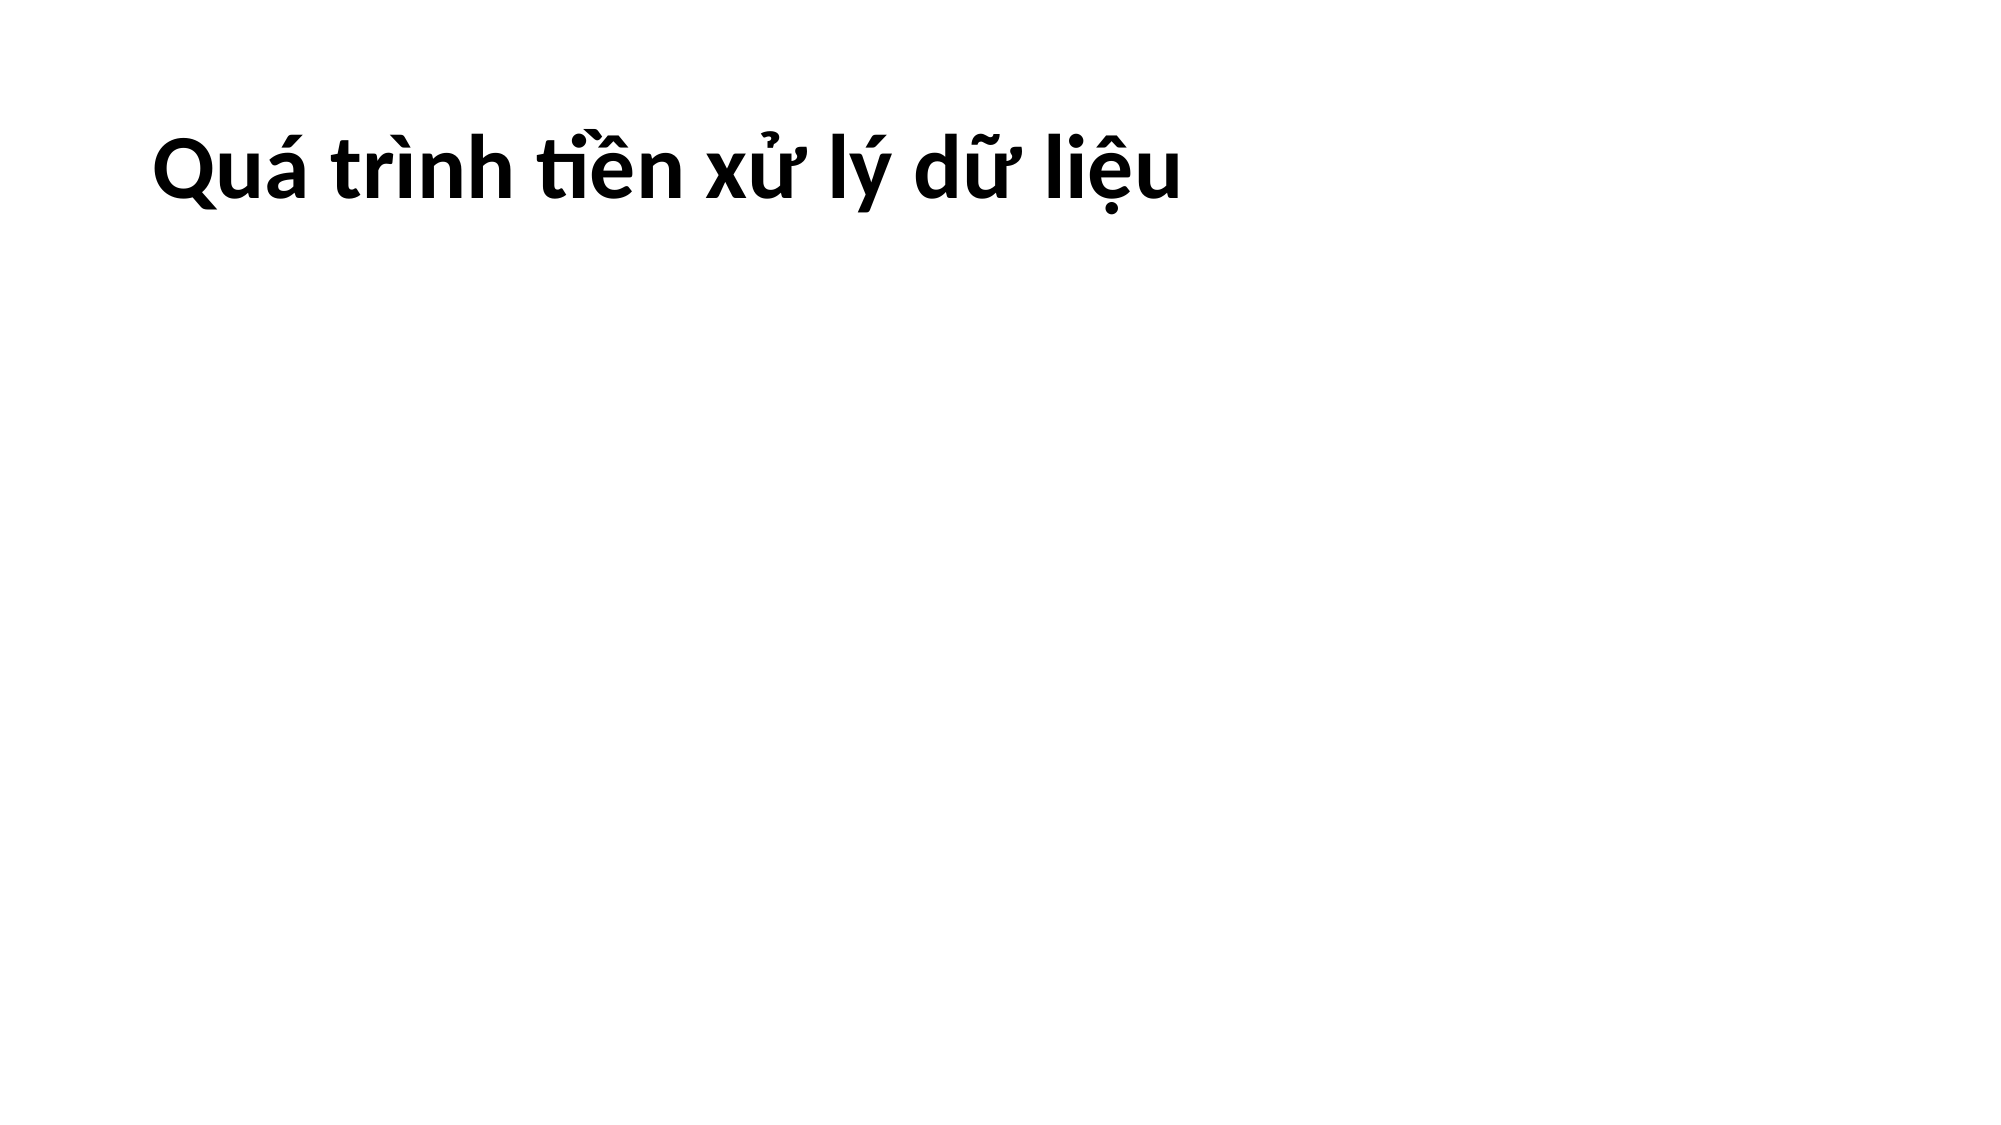

# Quá trình tiền xử lý dữ liệu